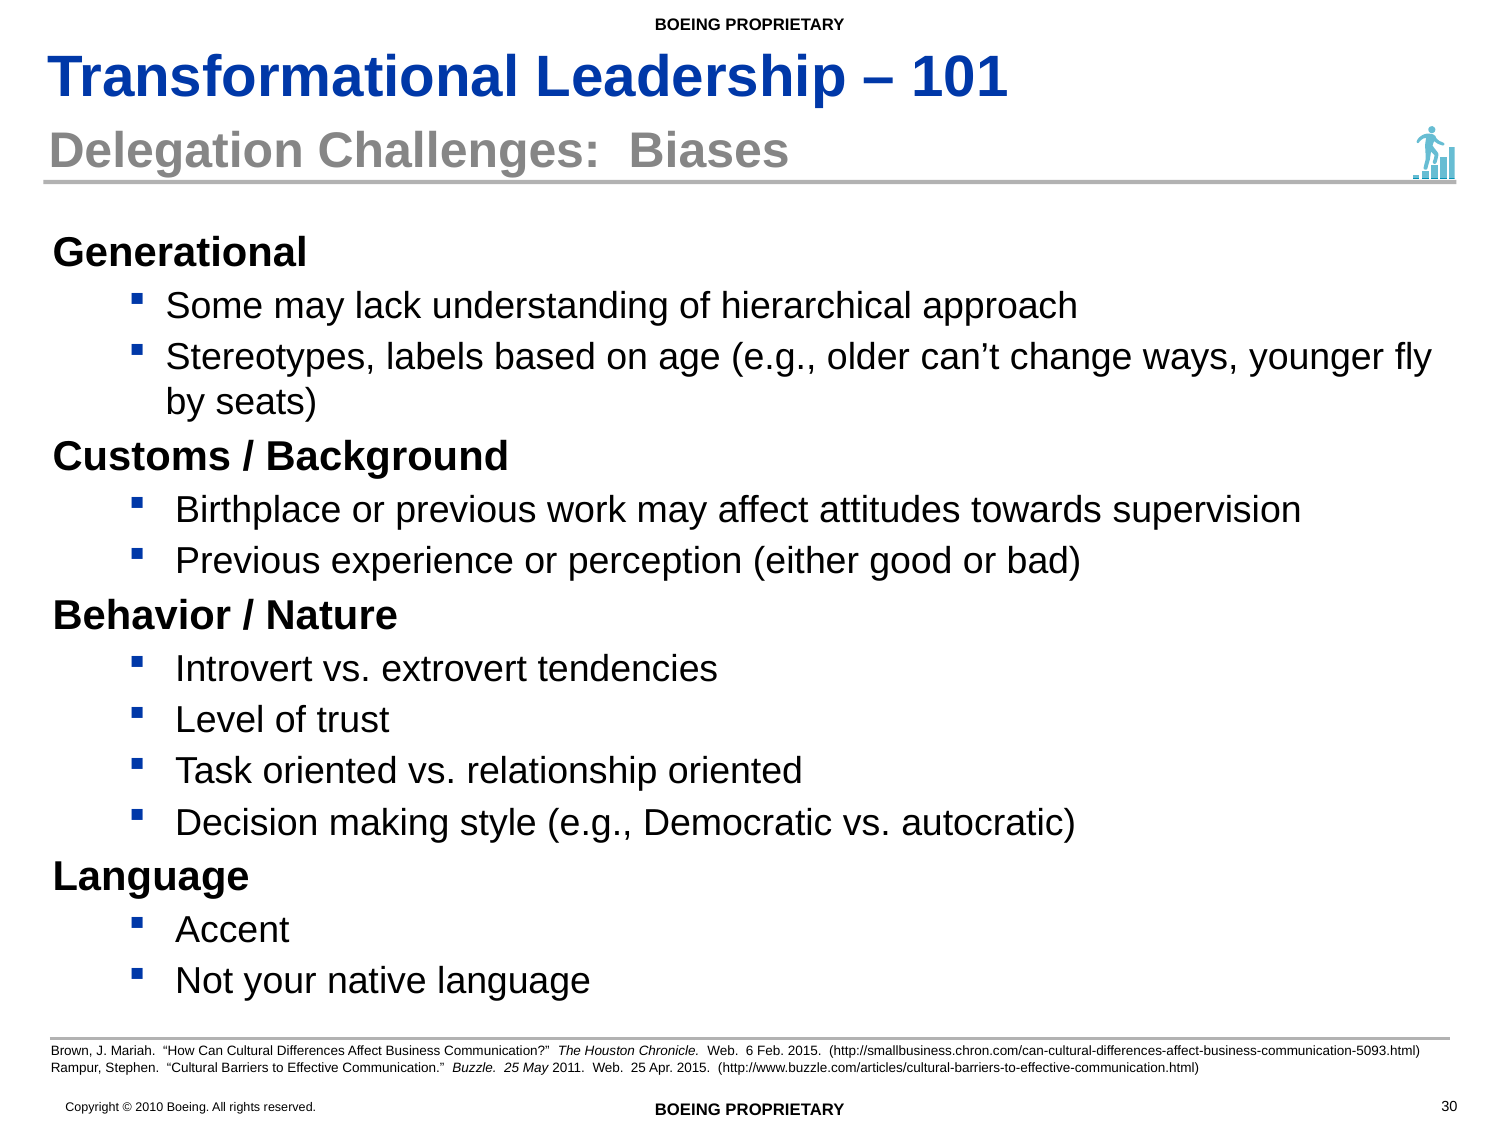

# Delegation Challenges:  Biases
Generational
Some may lack understanding of hierarchical approach
Stereotypes, labels based on age (e.g., older can’t change ways, younger fly by seats)
Customs / Background
Birthplace or previous work may affect attitudes towards supervision
Previous experience or perception (either good or bad)
Behavior / Nature
Introvert vs. extrovert tendencies
Level of trust
Task oriented vs. relationship oriented
Decision making style (e.g., Democratic vs. autocratic)
Language
Accent
Not your native language

Brown, J. Mariah.  “How Can Cultural Differences Affect Business Communication?”  The Houston Chronicle.  Web.  6 Feb. 2015.  (http://smallbusiness.chron.com/can-cultural-differences-affect-business-communication-5093.html)
Rampur, Stephen.  “Cultural Barriers to Effective Communication.”  Buzzle.  25 May 2011.  Web.  25 Apr. 2015.  (http://www.buzzle.com/articles/cultural-barriers-to-effective-communication.html)
30